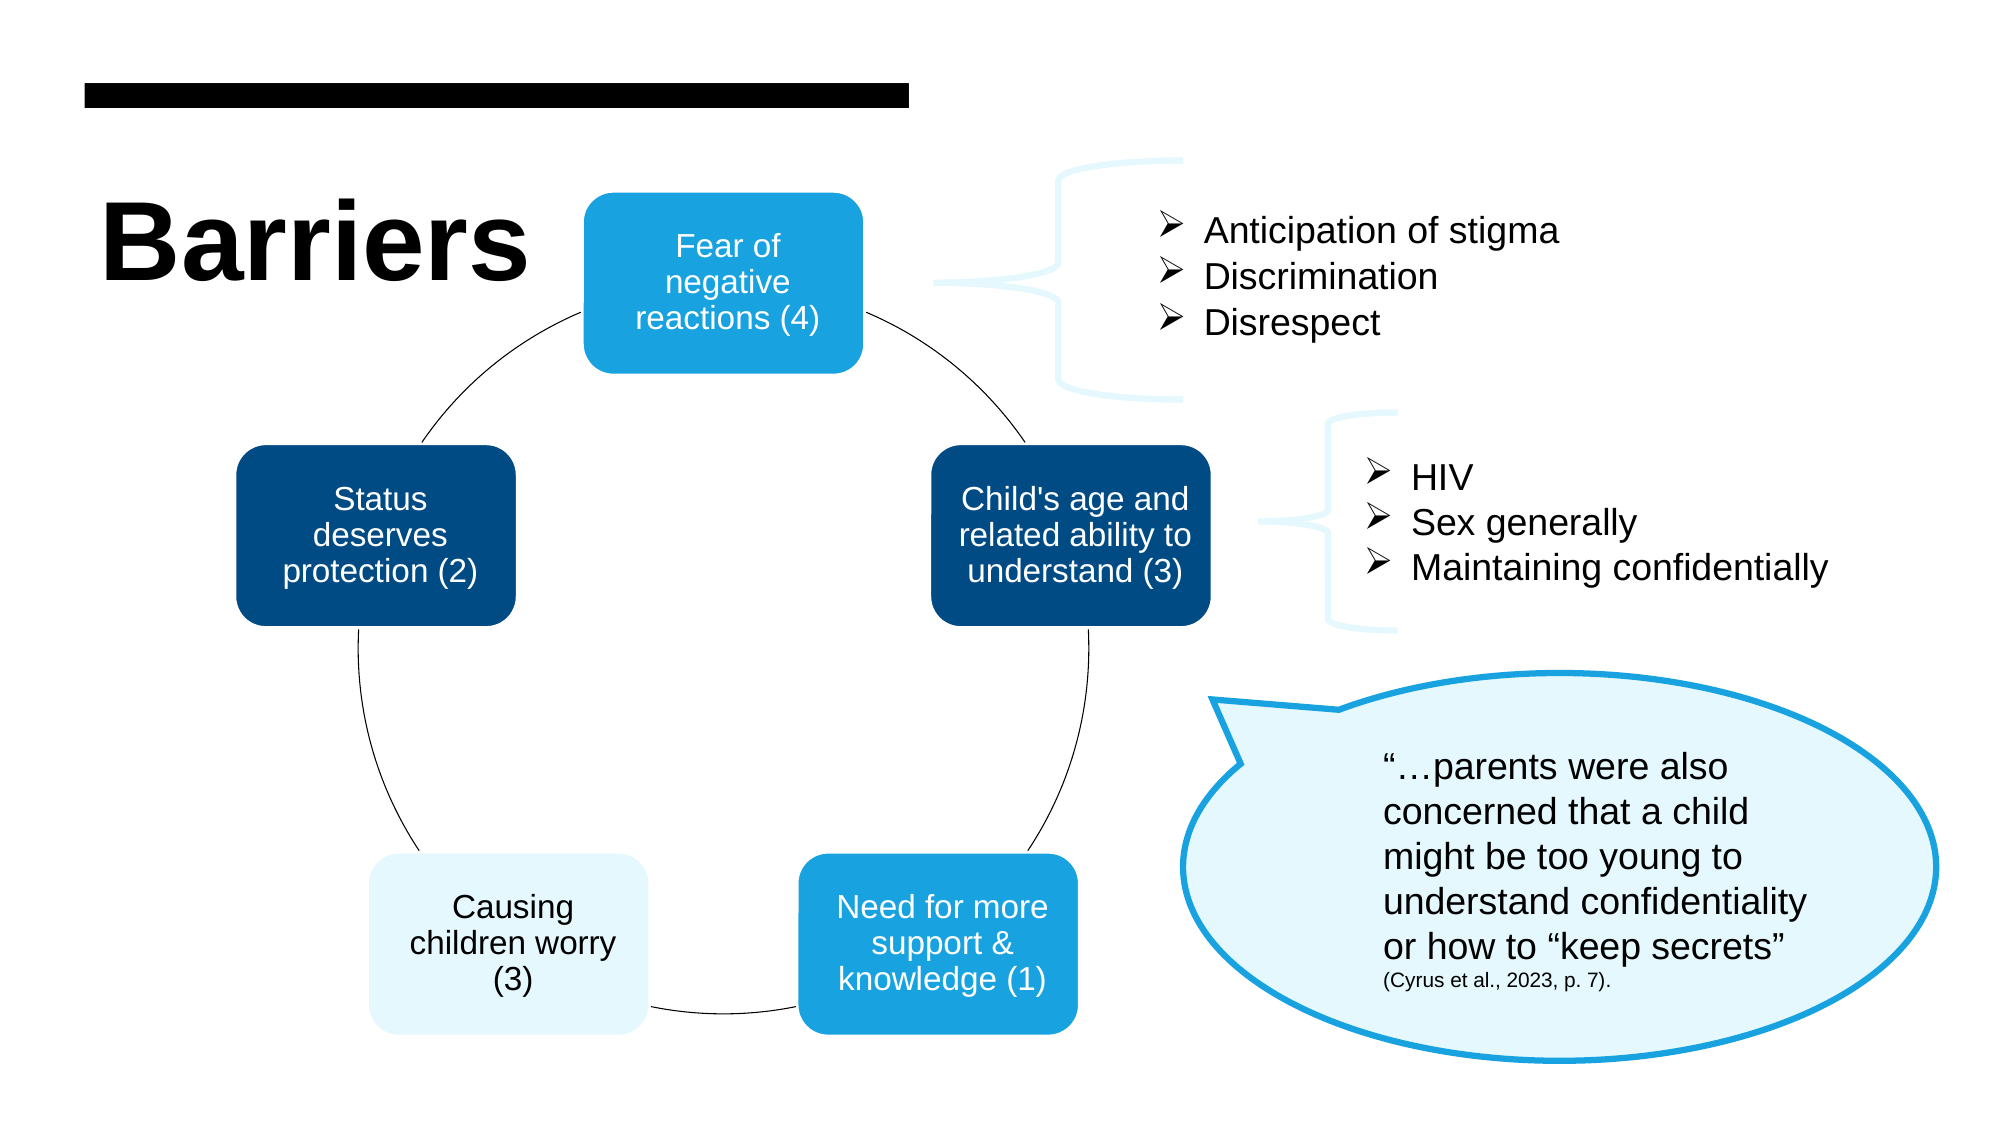

# Barriers

Fear of negative reactions (4)
Child's age and related ability to understand (3)
Need for more support & knowledge (1)
Causing children worry (3)
Status deserves protection (2)
Anticipation of stigma
Discrimination
Disrespect

HIV
Sex generally
Maintaining confidentially
“…parents were also concerned that a child might be too young to understand confidentiality or how to “keep secrets”
(Cyrus et al., 2023, p. 7).